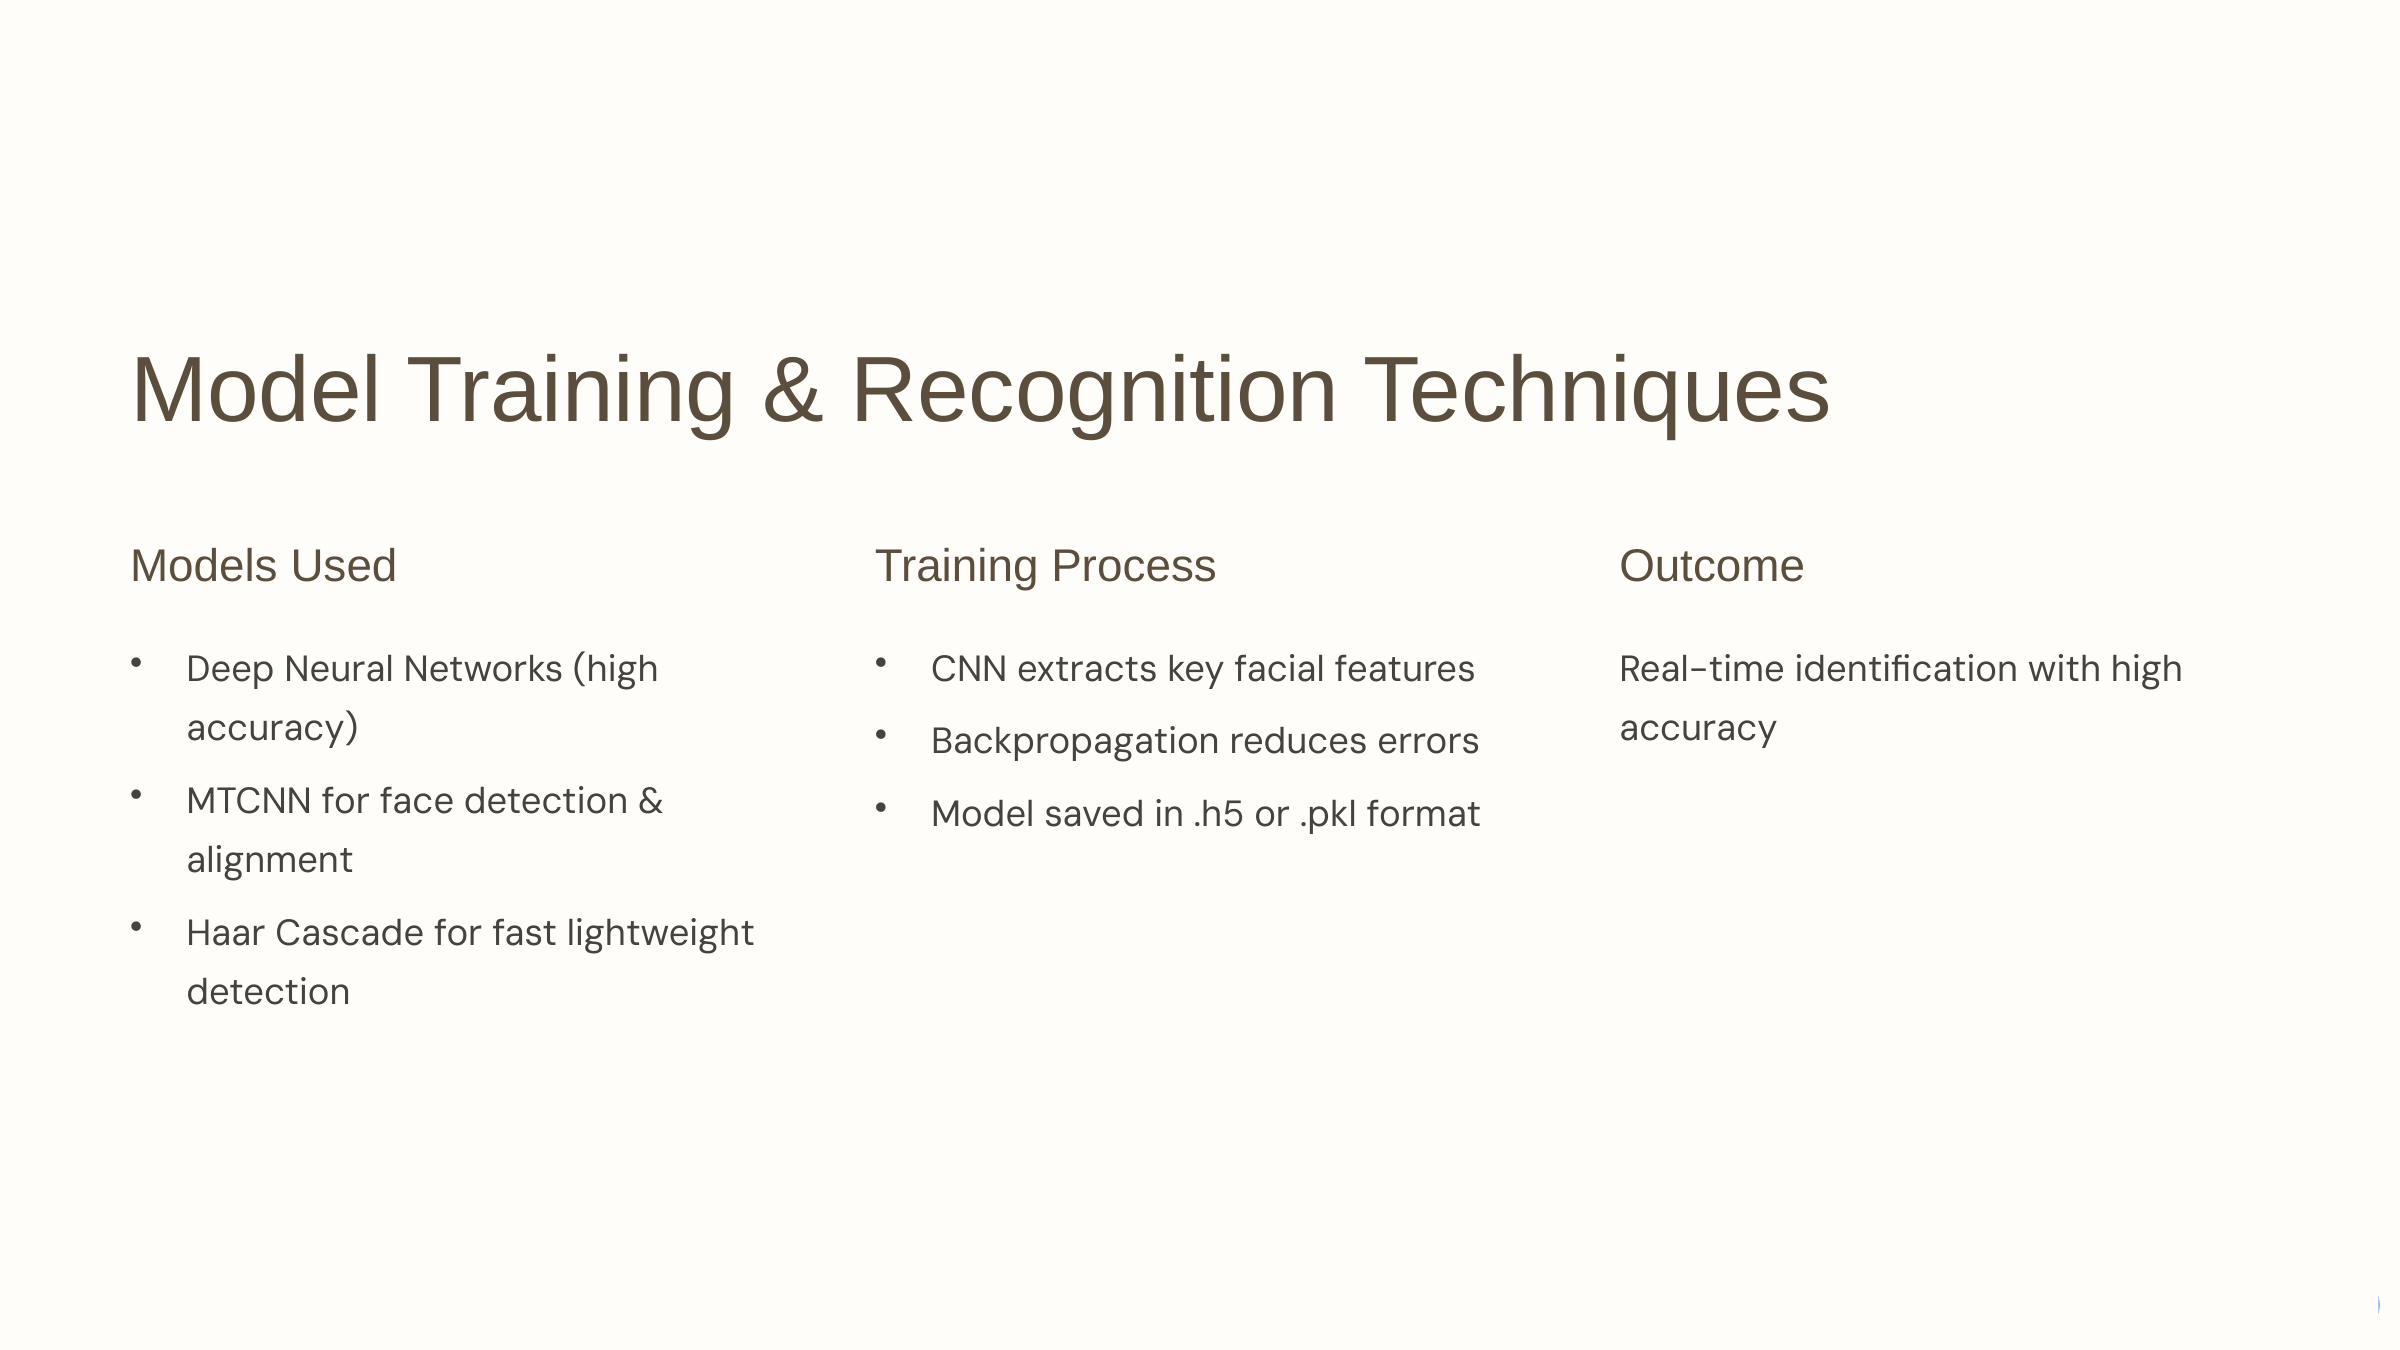

Model Training & Recognition Techniques
Models Used
Training Process
Outcome
Deep Neural Networks (high accuracy)
CNN extracts key facial features
Real-time identification with high accuracy
Backpropagation reduces errors
MTCNN for face detection & alignment
Model saved in .h5 or .pkl format
Haar Cascade for fast lightweight detection